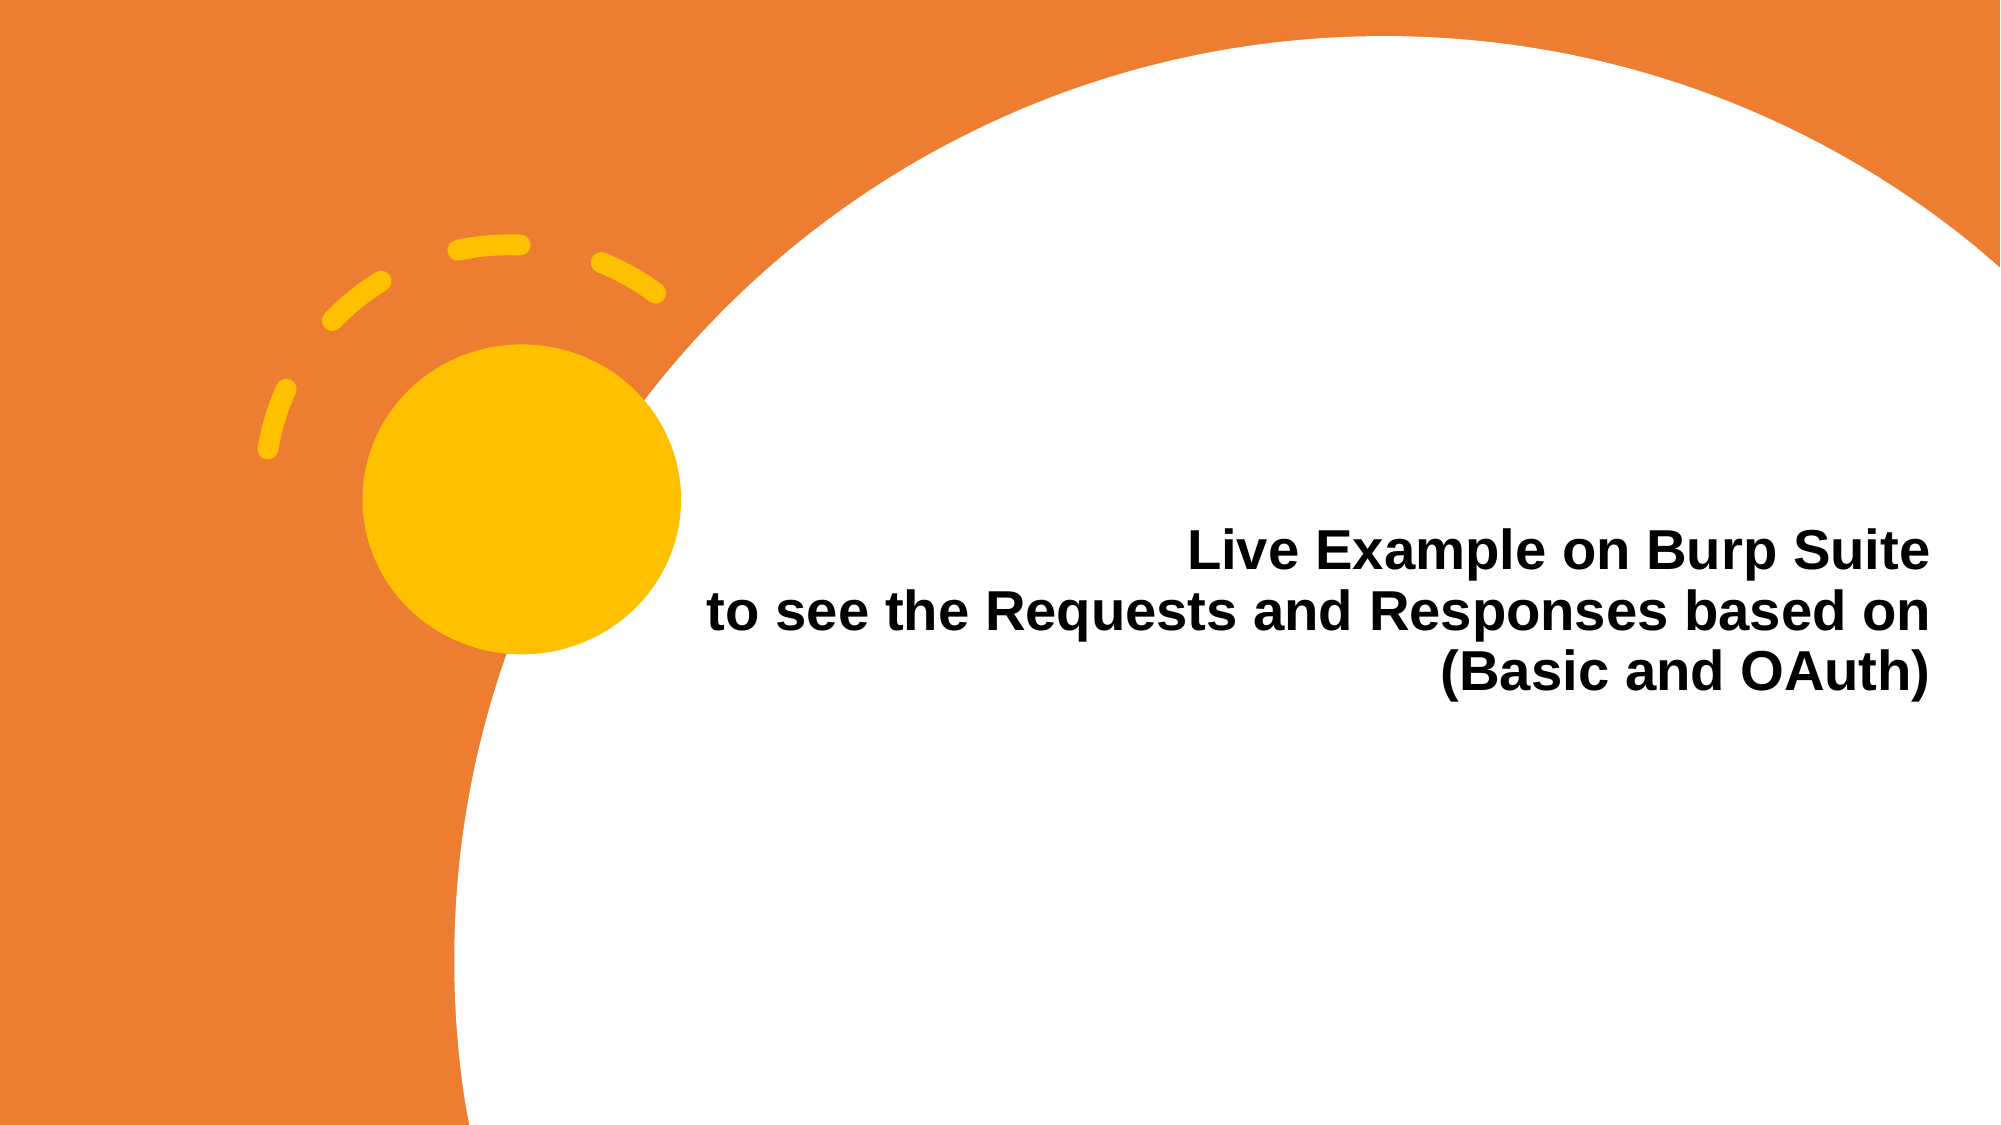

# Live Example on Burp Suite to see the Requests and Responses based on (Basic and OAuth)